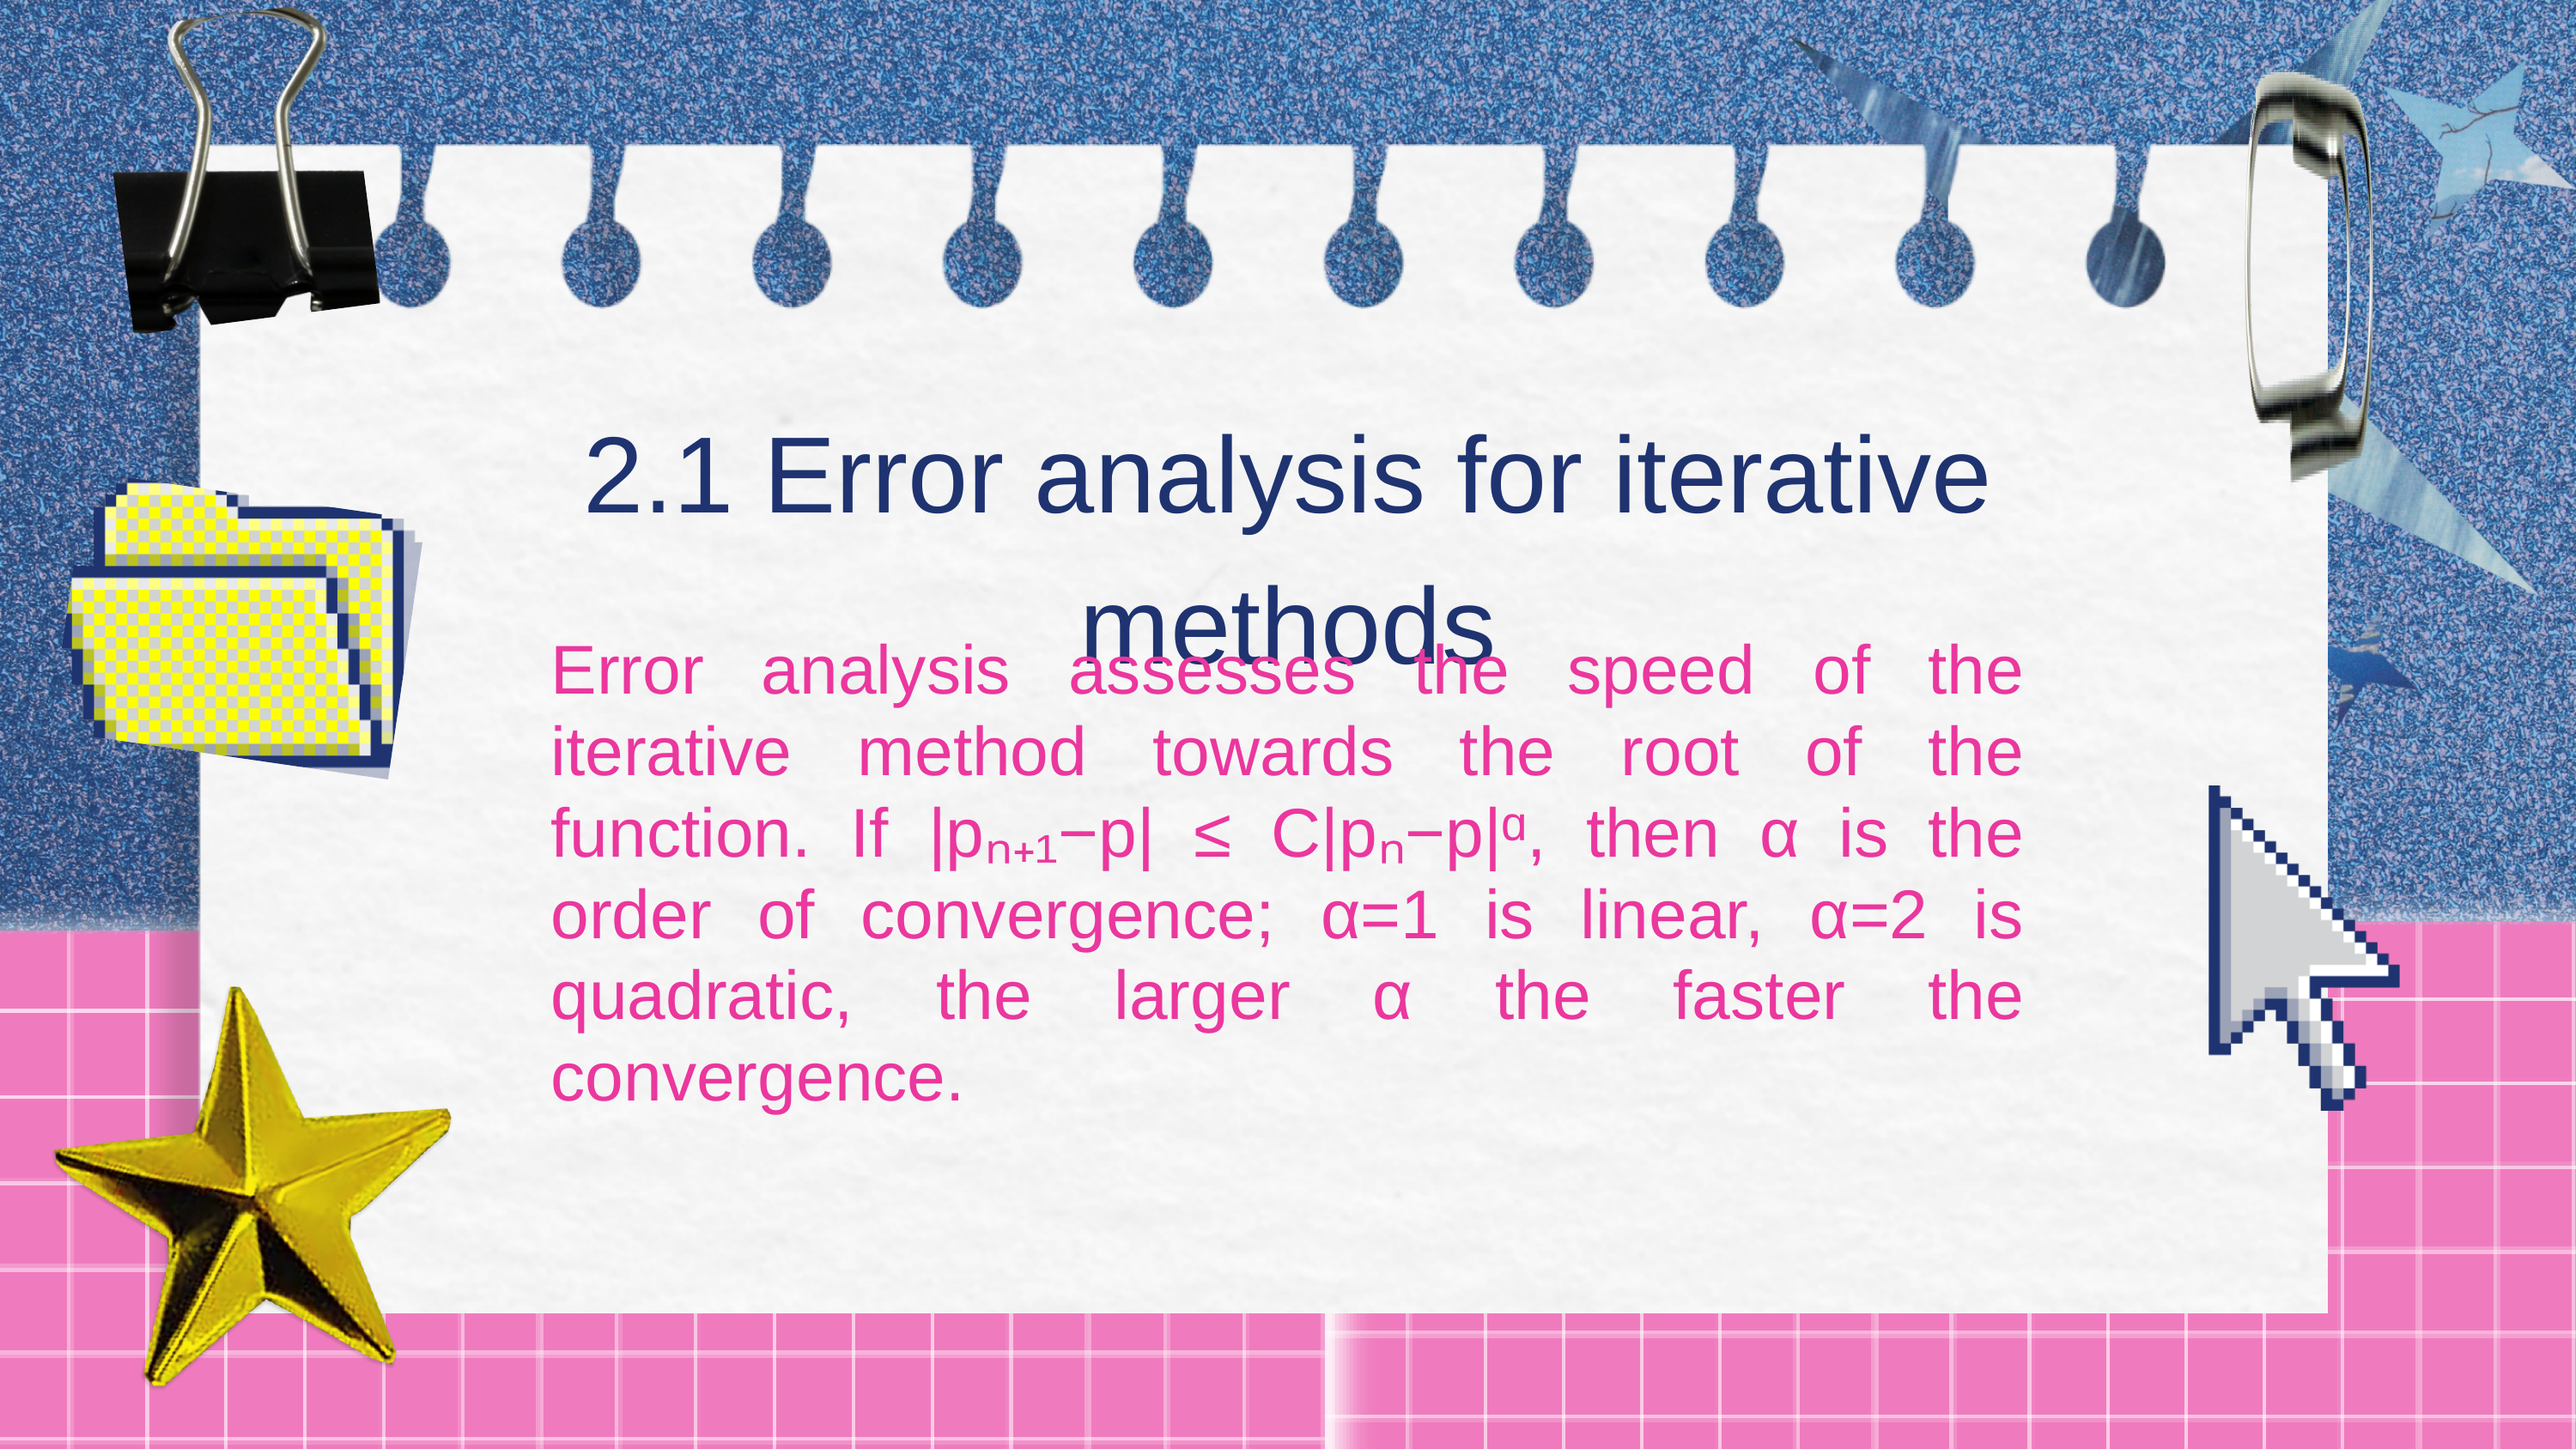

2.1 Error analysis for iterative methods

Error analysis assesses the speed of the iterative method towards the root of the function. If |pₙ₊₁−p| ≤ C|pₙ−p|ᵅ, then α is the order of convergence; α=1 is linear, α=2 is quadratic, the larger α the faster the convergence.